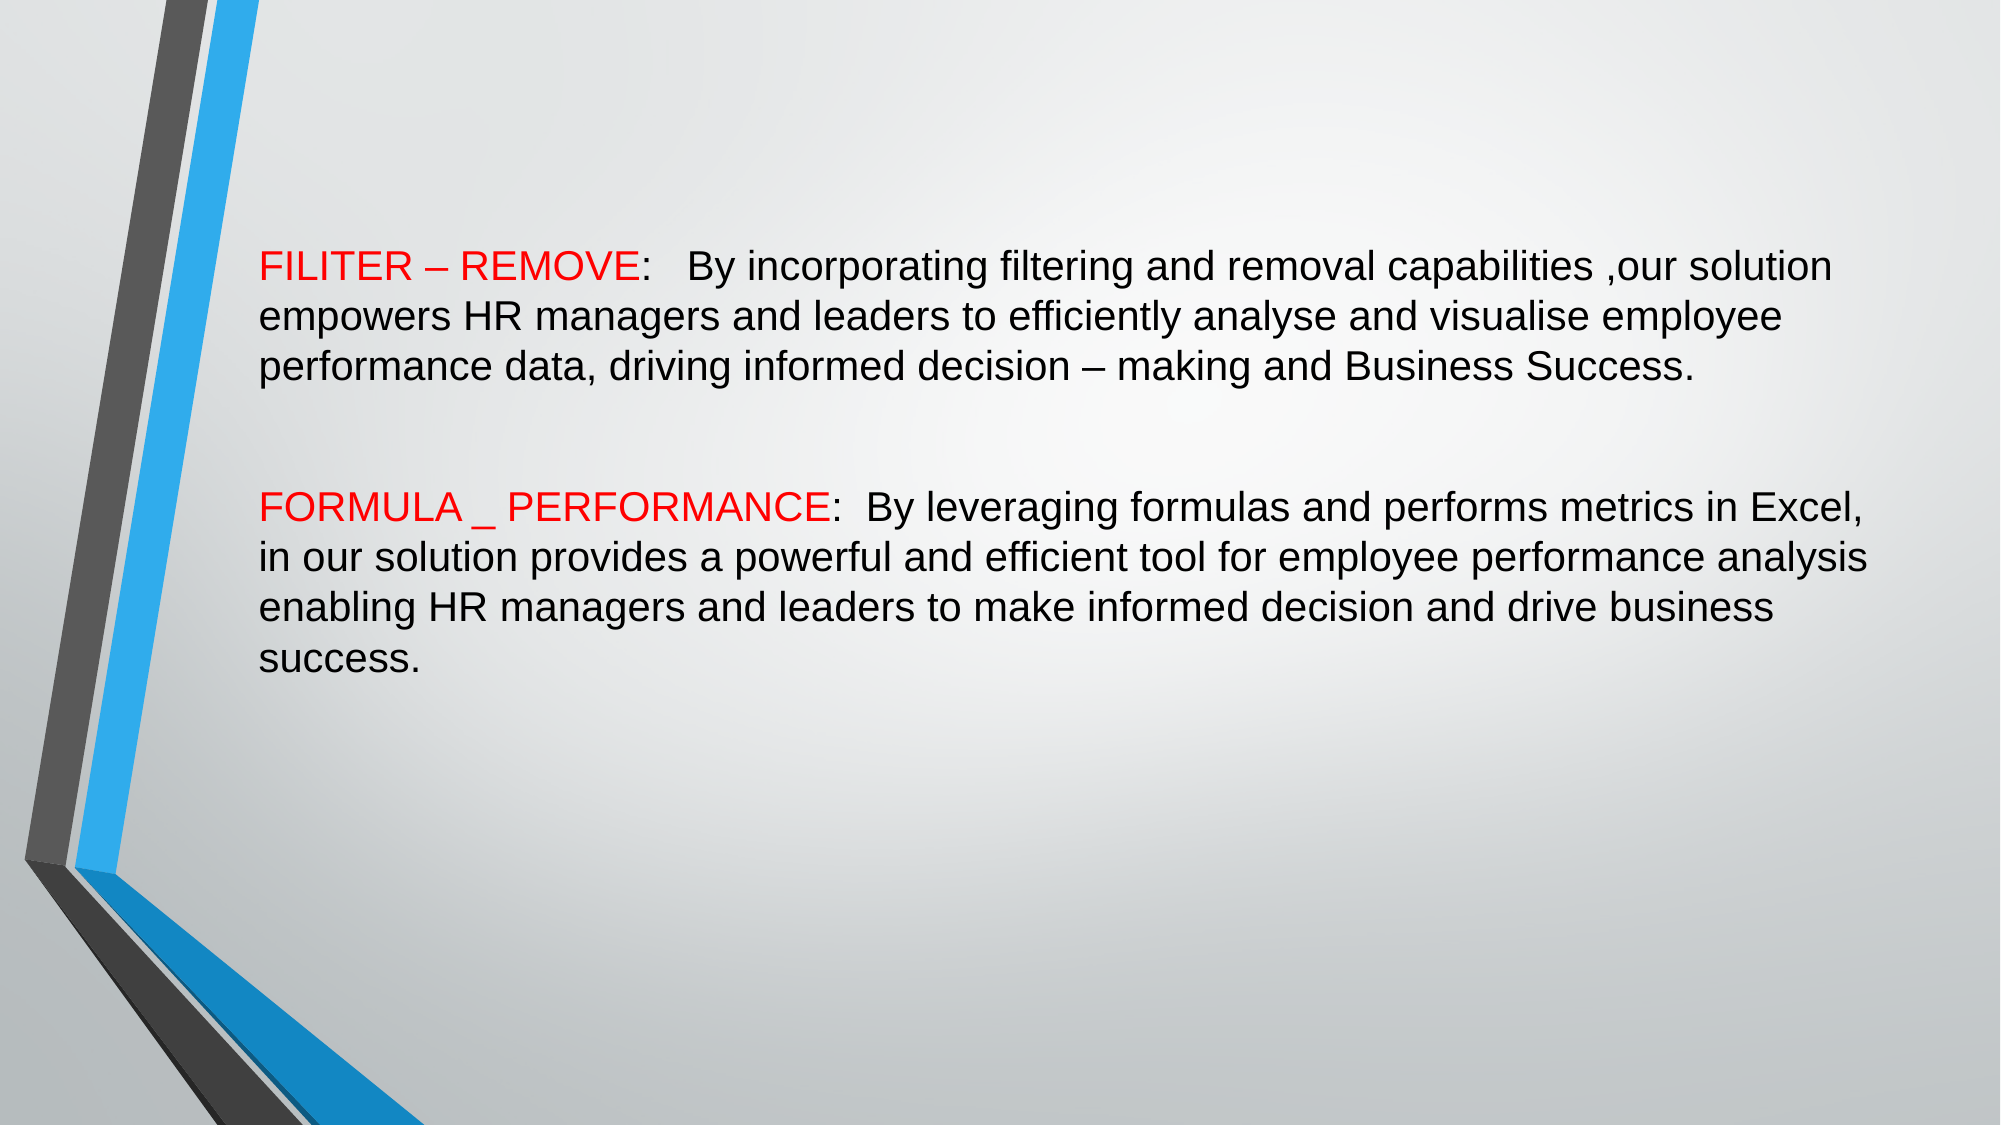

#
FILITER – REMOVE:   By incorporating filtering and removal capabilities ,our solution empowers HR managers and leaders to efficiently analyse and visualise employee performance data, driving informed decision – making and Business Success.

FORMULA _ PERFORMANCE:  By leveraging formulas and performs metrics in Excel, in our solution provides a powerful and efficient tool for employee performance analysis enabling HR managers and leaders to make informed decision and drive business success.